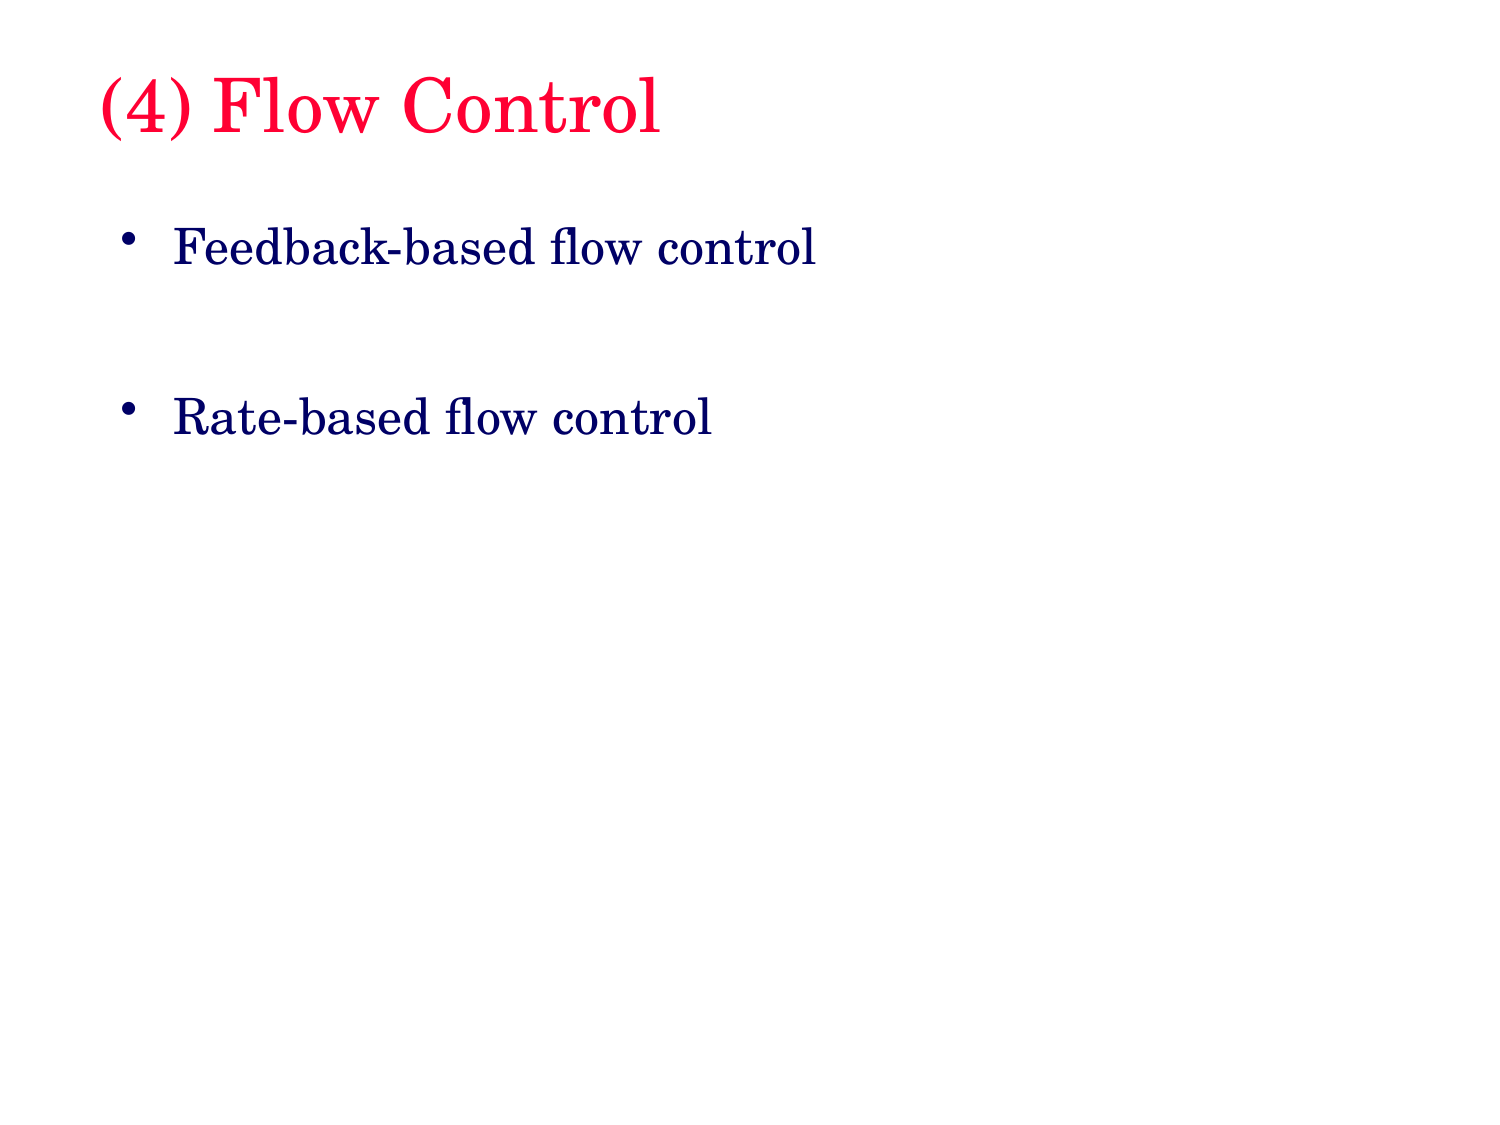

# (4) Flow Control
Feedback-based flow control

Rate-based flow control